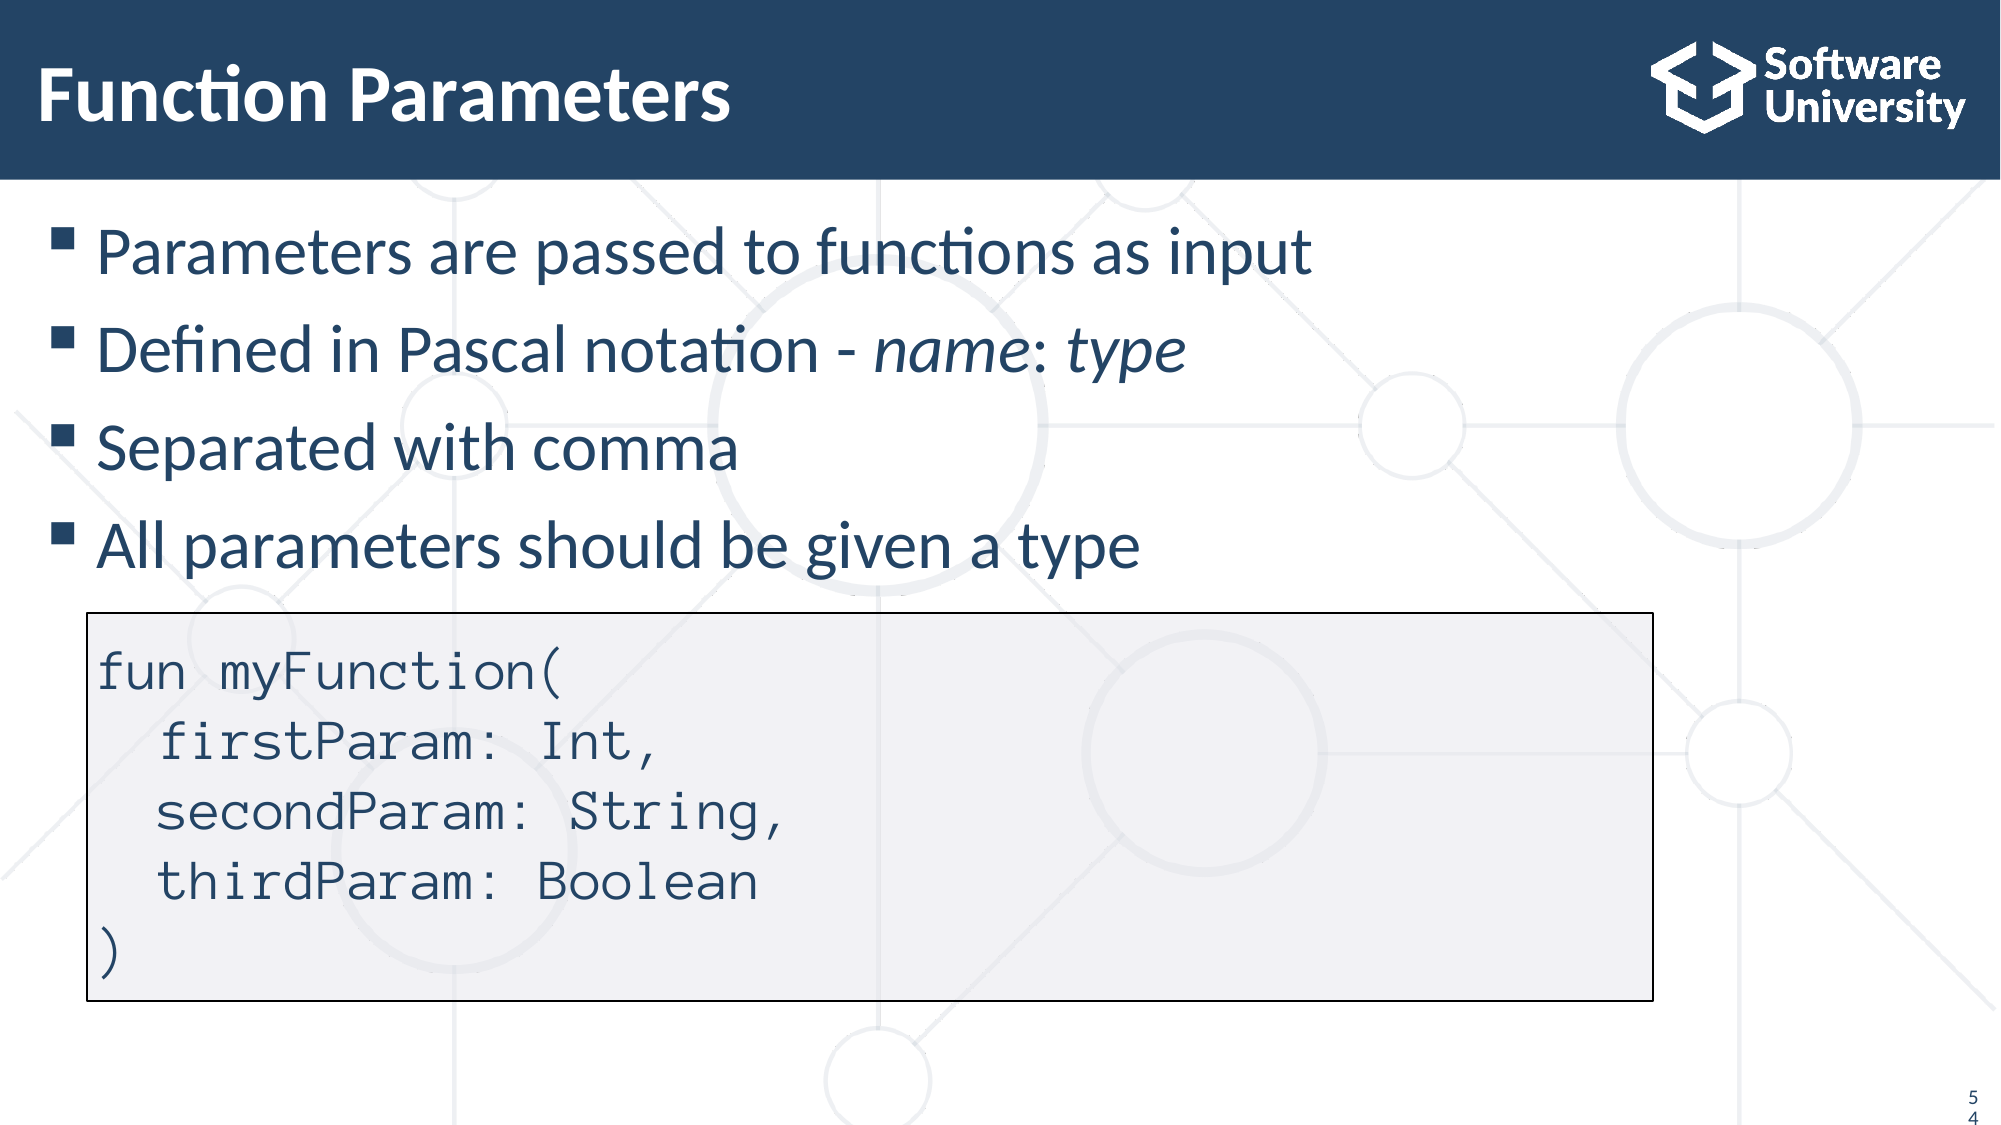

# Function Parameters
Parameters are passed to functions as input
Defined in Pascal notation - name: type
Separated with comma
All parameters should be given a type

fun myFunction(
  firstParam: Int,
  secondParam: String,
  thirdParam: Boolean
)
54